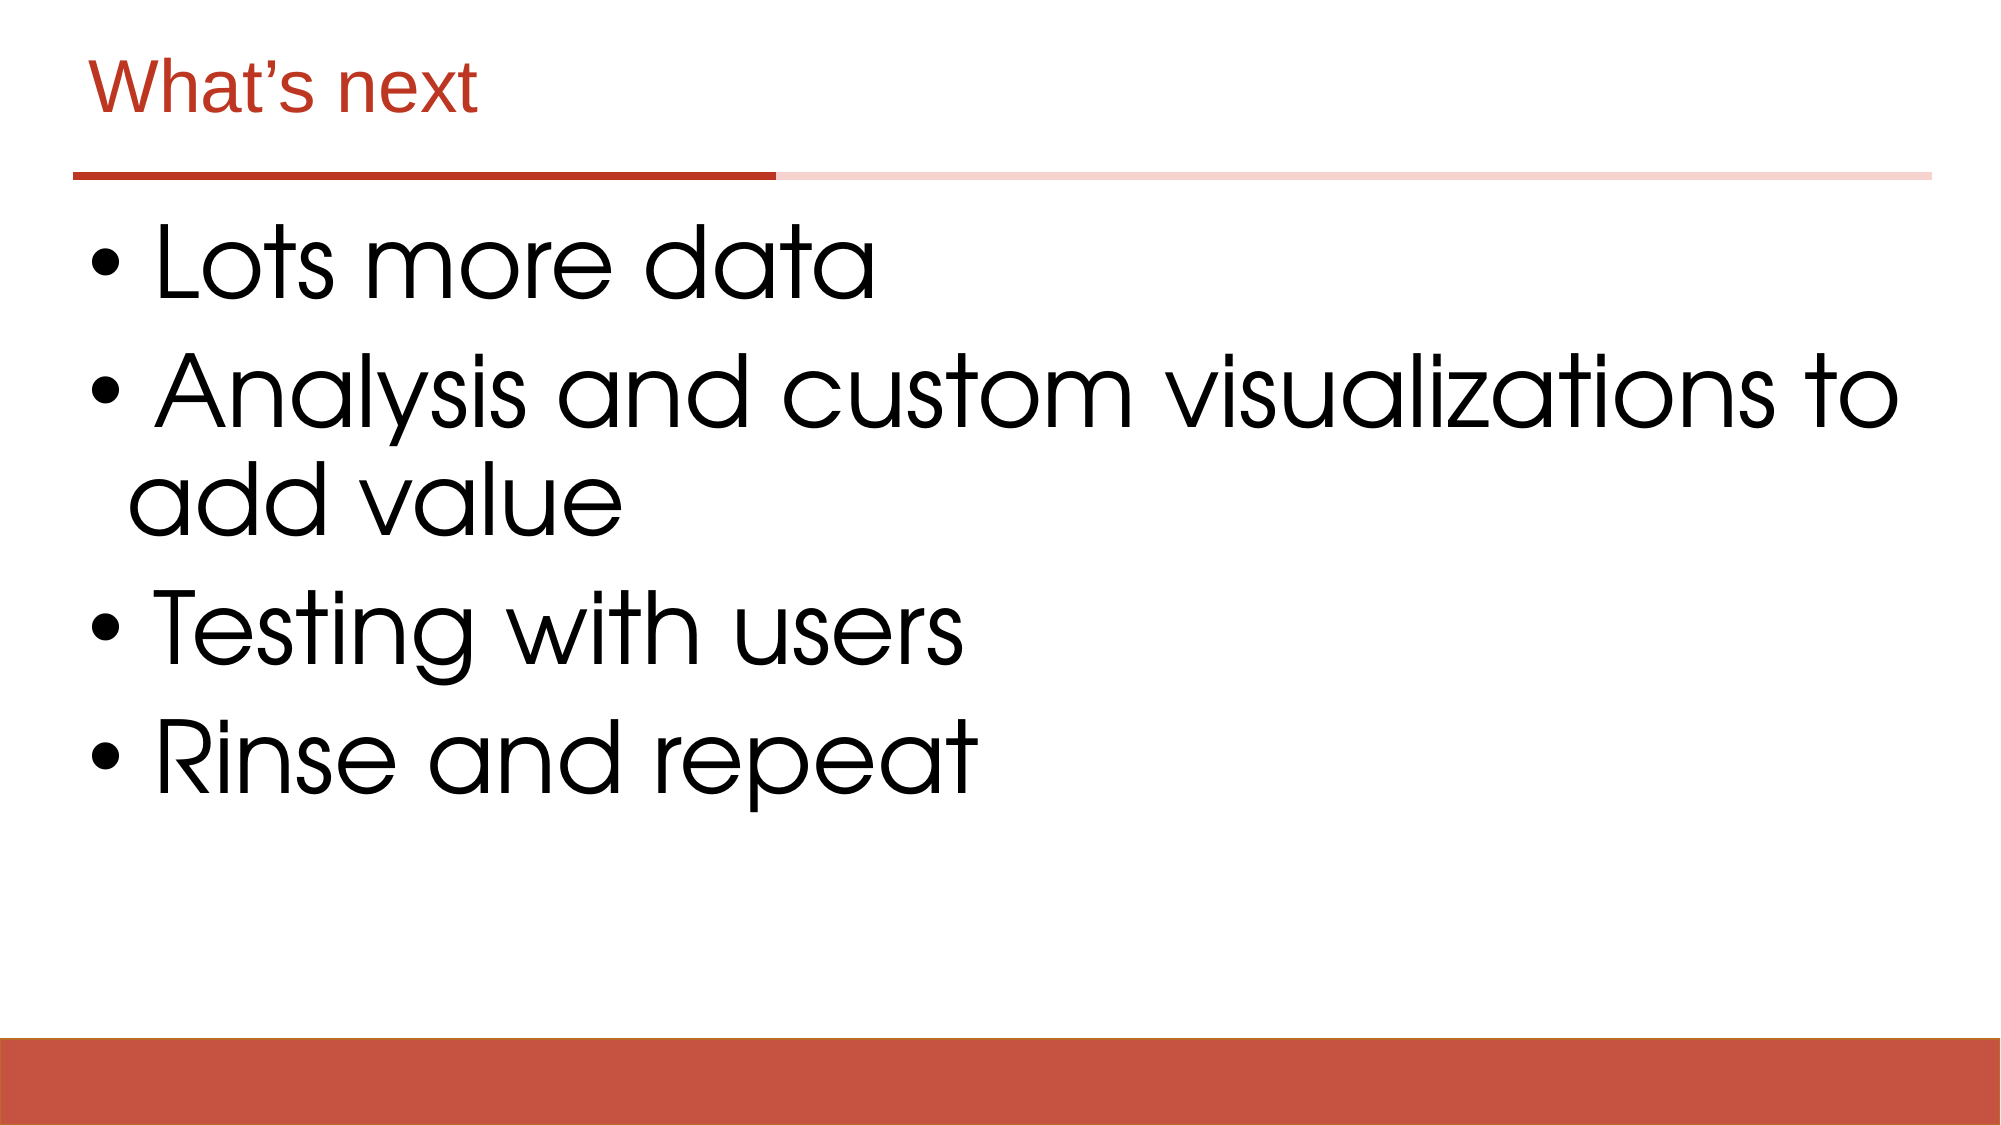

# What’s next
 Lots more data
 Analysis and custom visualizations to add value
 Testing with users
 Rinse and repeat